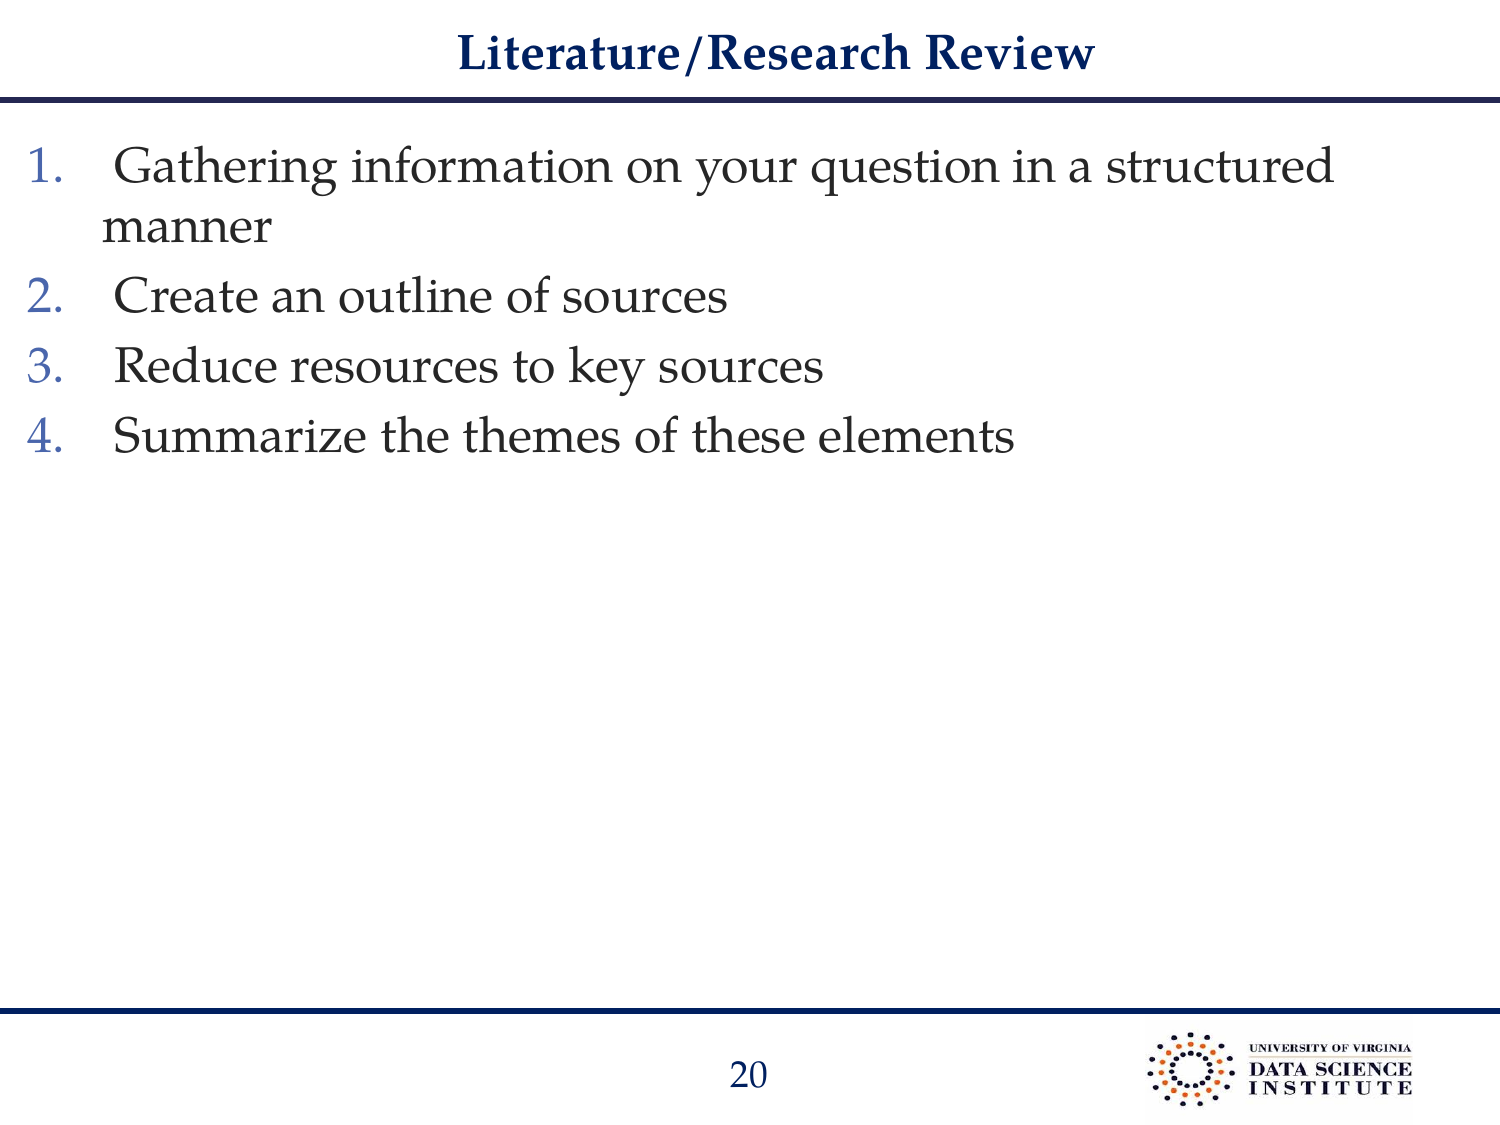

Literature/Research Review
 Gathering information on your question in a structured manner
 Create an outline of sources
 Reduce resources to key sources
 Summarize the themes of these elements